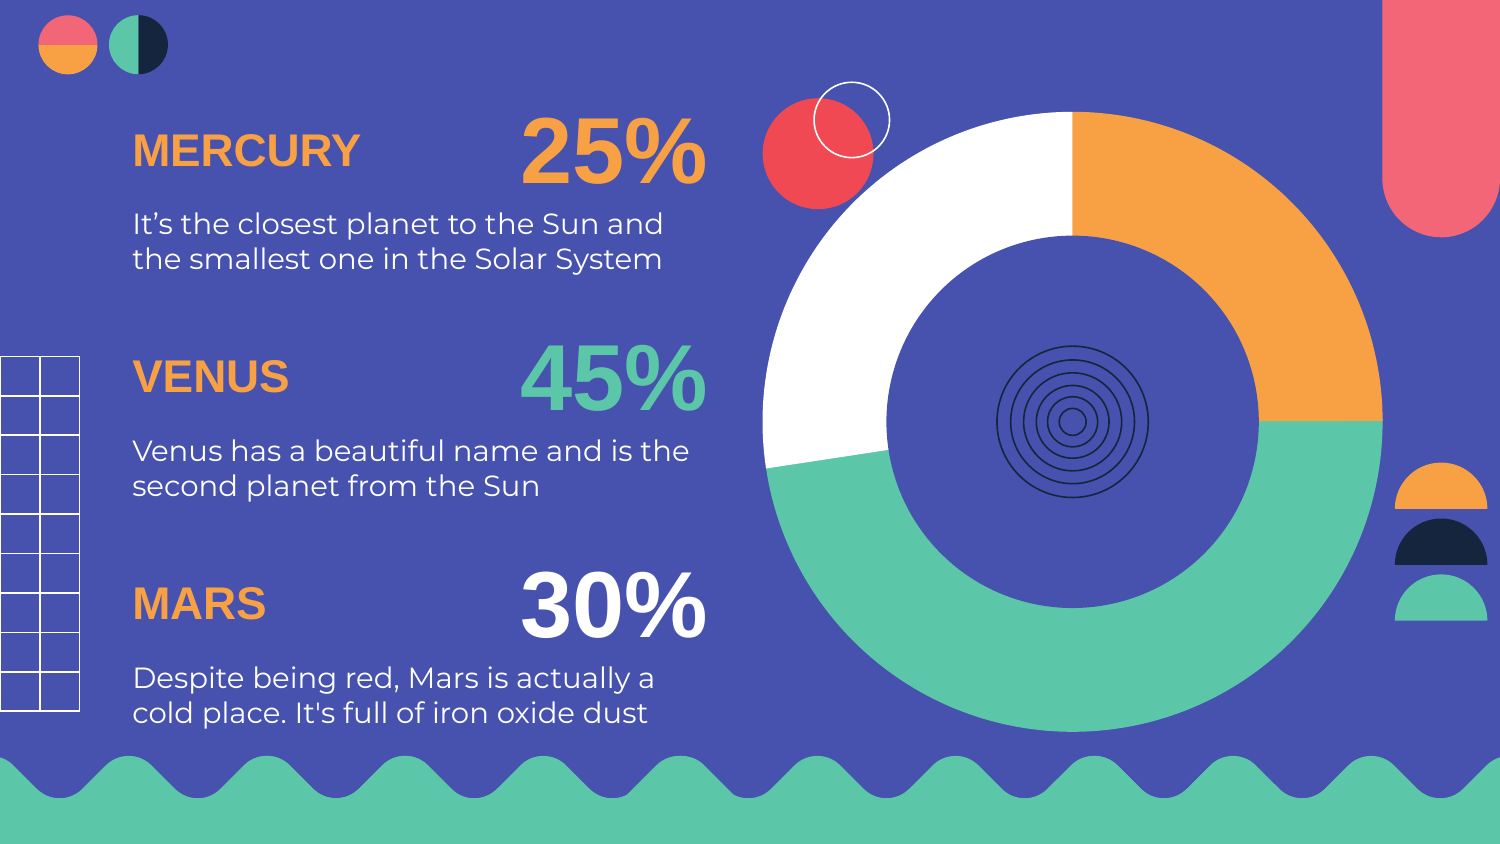

MERCURY
25%

It’s the closest planet to the Sun and the smallest one in the Solar System

VENUS
# 45%

Venus has a beautiful name and is the second planet from the Sun
MARS
30%
Despite being red, Mars is actually a cold place. It's full of iron oxide dust